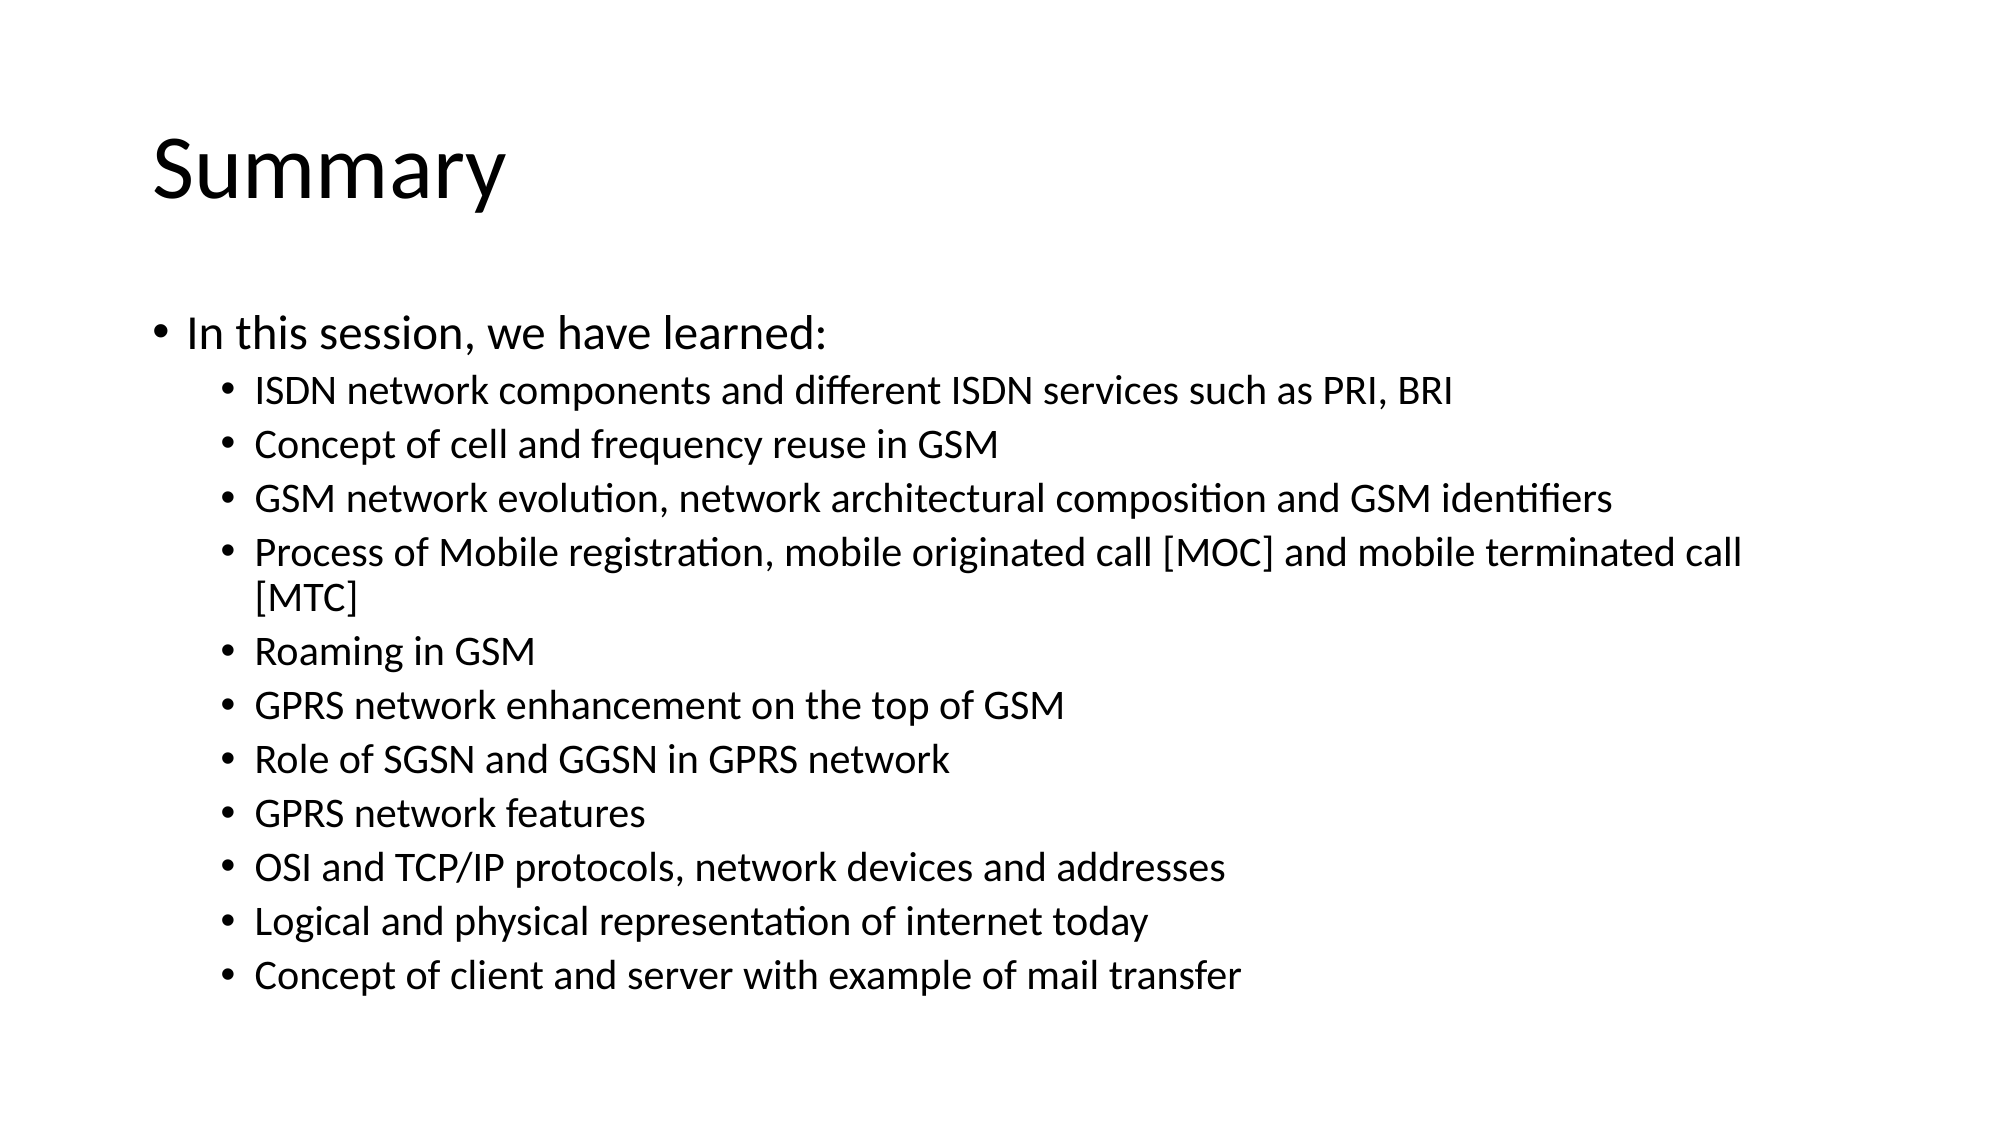

# Summary
In this session, we have learned:
ISDN network components and different ISDN services such as PRI, BRI
Concept of cell and frequency reuse in GSM
GSM network evolution, network architectural composition and GSM identifiers
Process of Mobile registration, mobile originated call [MOC] and mobile terminated call [MTC]
Roaming in GSM
GPRS network enhancement on the top of GSM
Role of SGSN and GGSN in GPRS network
GPRS network features
OSI and TCP/IP protocols, network devices and addresses
Logical and physical representation of internet today
Concept of client and server with example of mail transfer

CONFIDENTIAL© Copyright 2008 Tech Mahindra Limited